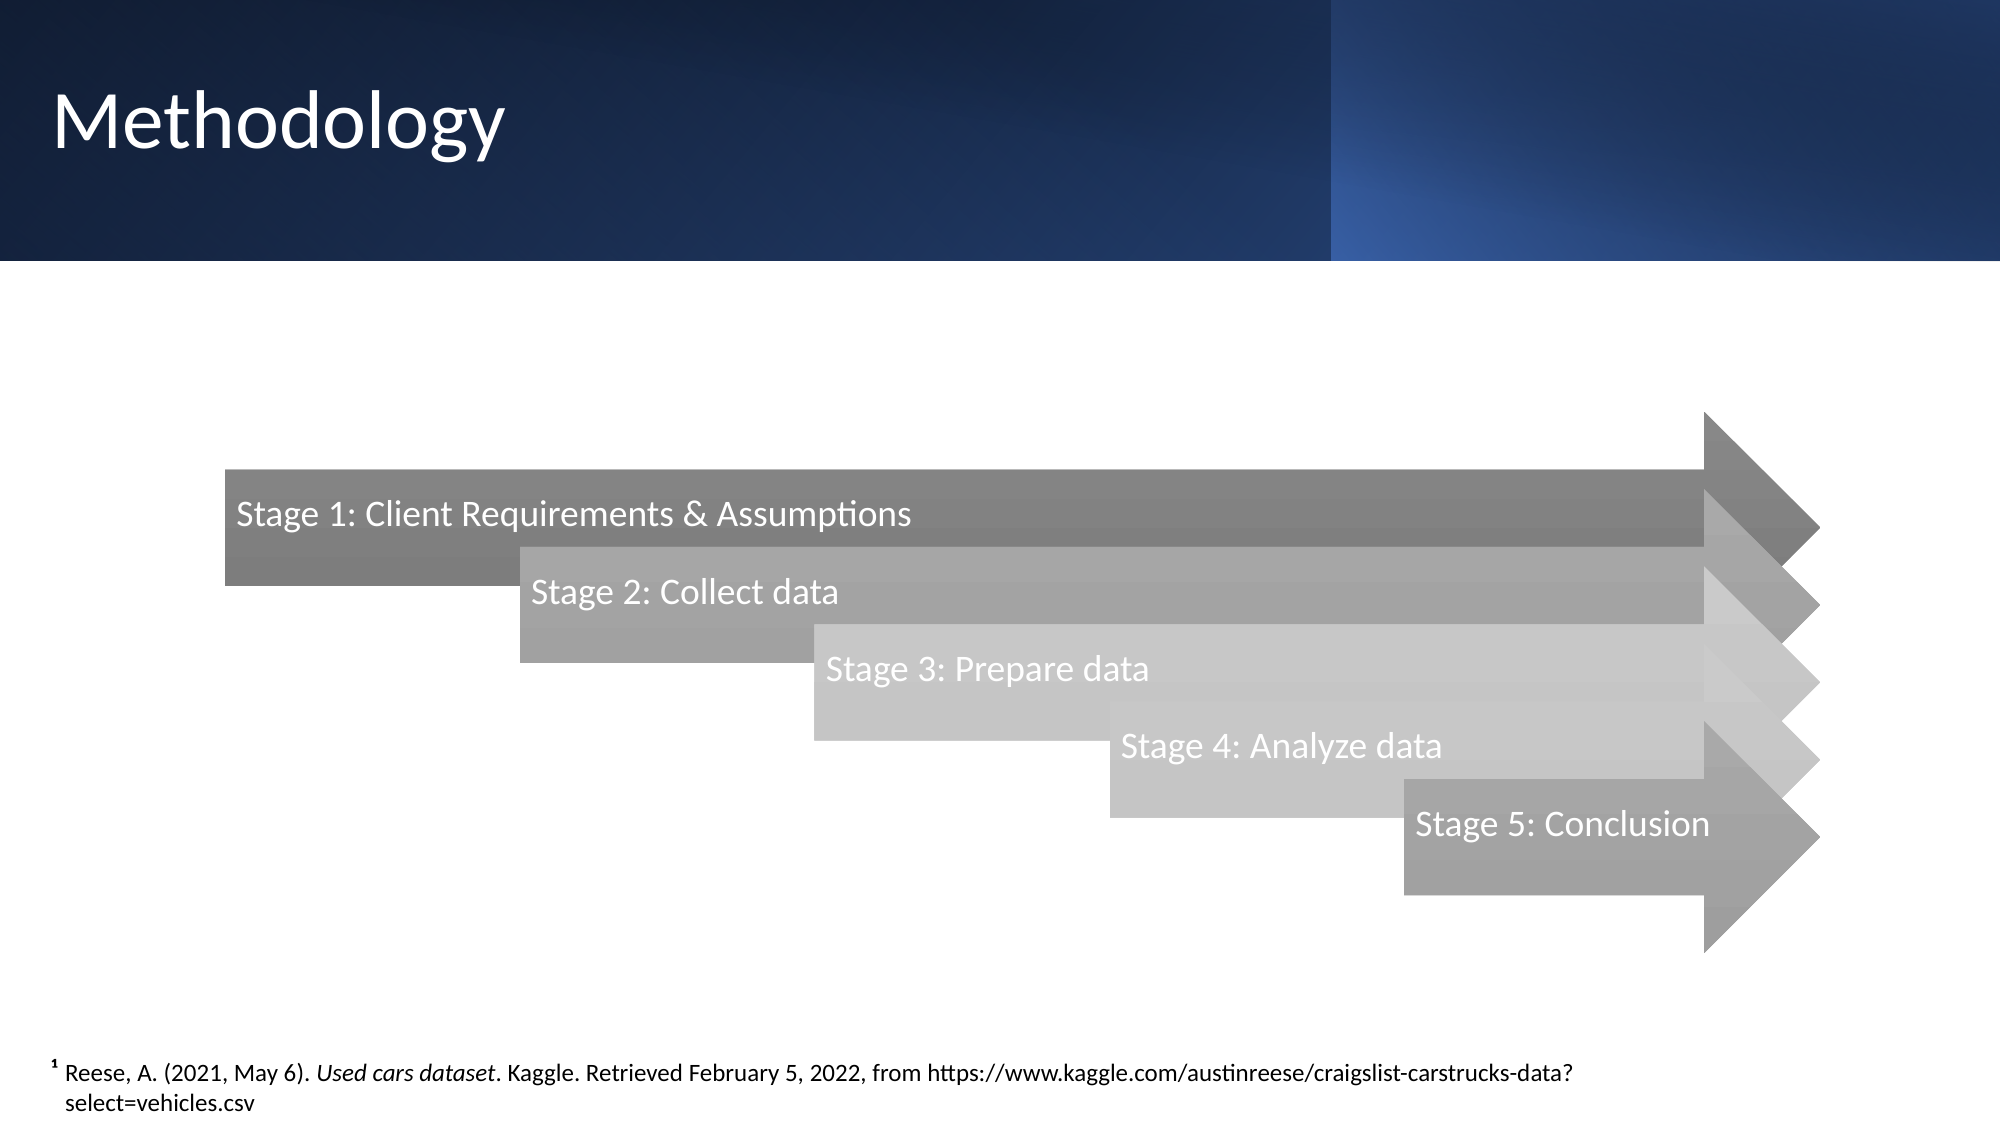

# Methodology
Stage 1: Client Requirements & Assumptions
Stage 2: Collect data
Stage 3: Prepare data
Stage 4: Analyze data
Stage 5: Conclusion
₁
Reese, A. (2021, May 6). Used cars dataset. Kaggle. Retrieved February 5, 2022, from https://www.kaggle.com/austinreese/craigslist-carstrucks-data?select=vehicles.csv
4